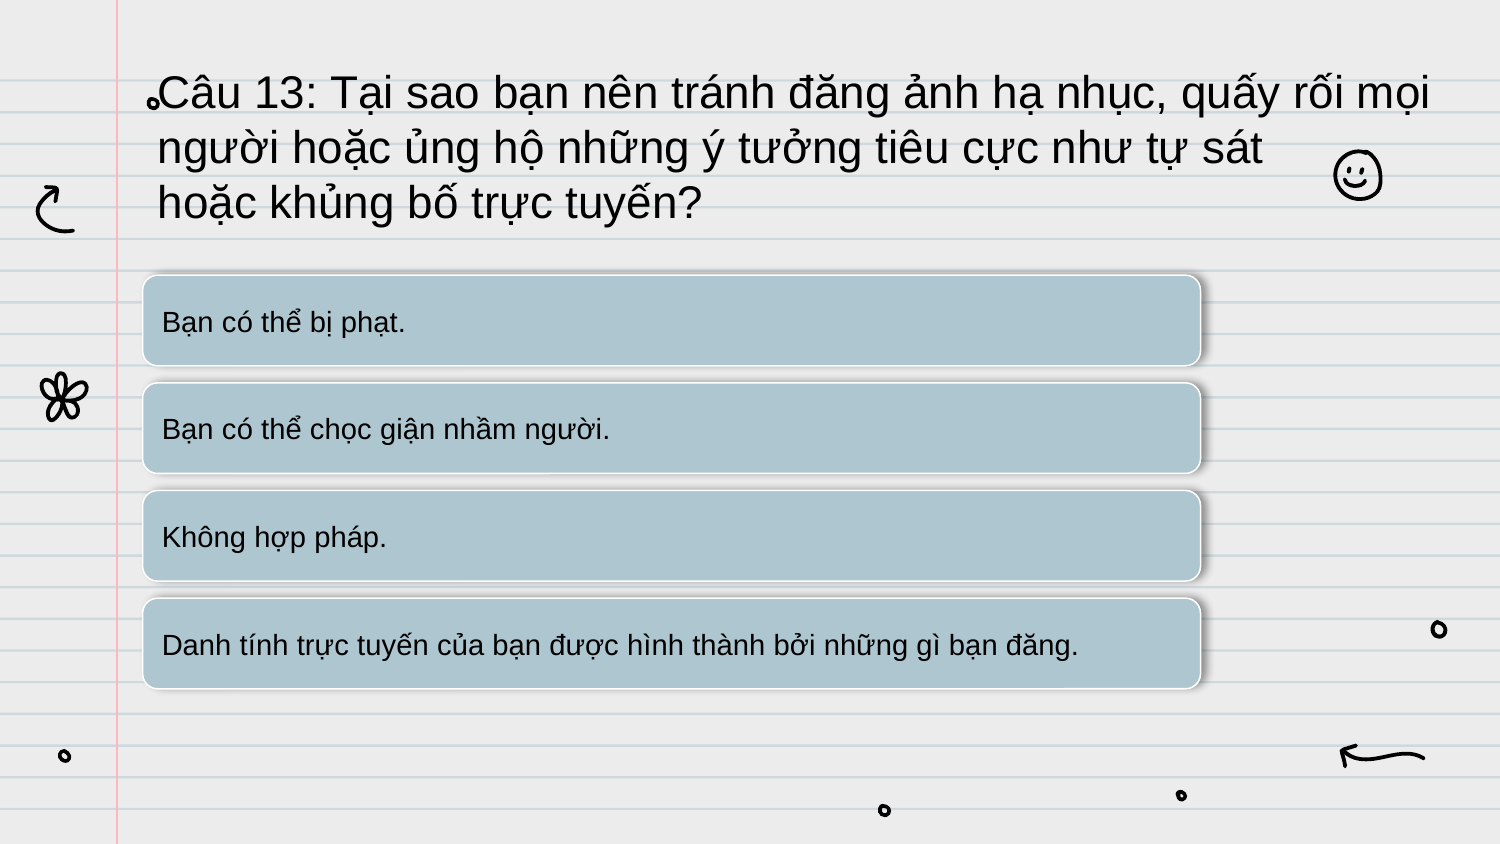

# Câu 13: Tại sao bạn nên tránh đăng ảnh hạ nhục, quấy rối mọi người hoặc ủng hộ những ý tưởng tiêu cực như tự sát hoặc khủng bố trực tuyến?
Bạn có thể bị phạt.
Bạn có thể chọc giận nhầm người.
Không hợp pháp.
Danh tính trực tuyến của bạn được hình thành bởi những gì bạn đăng.